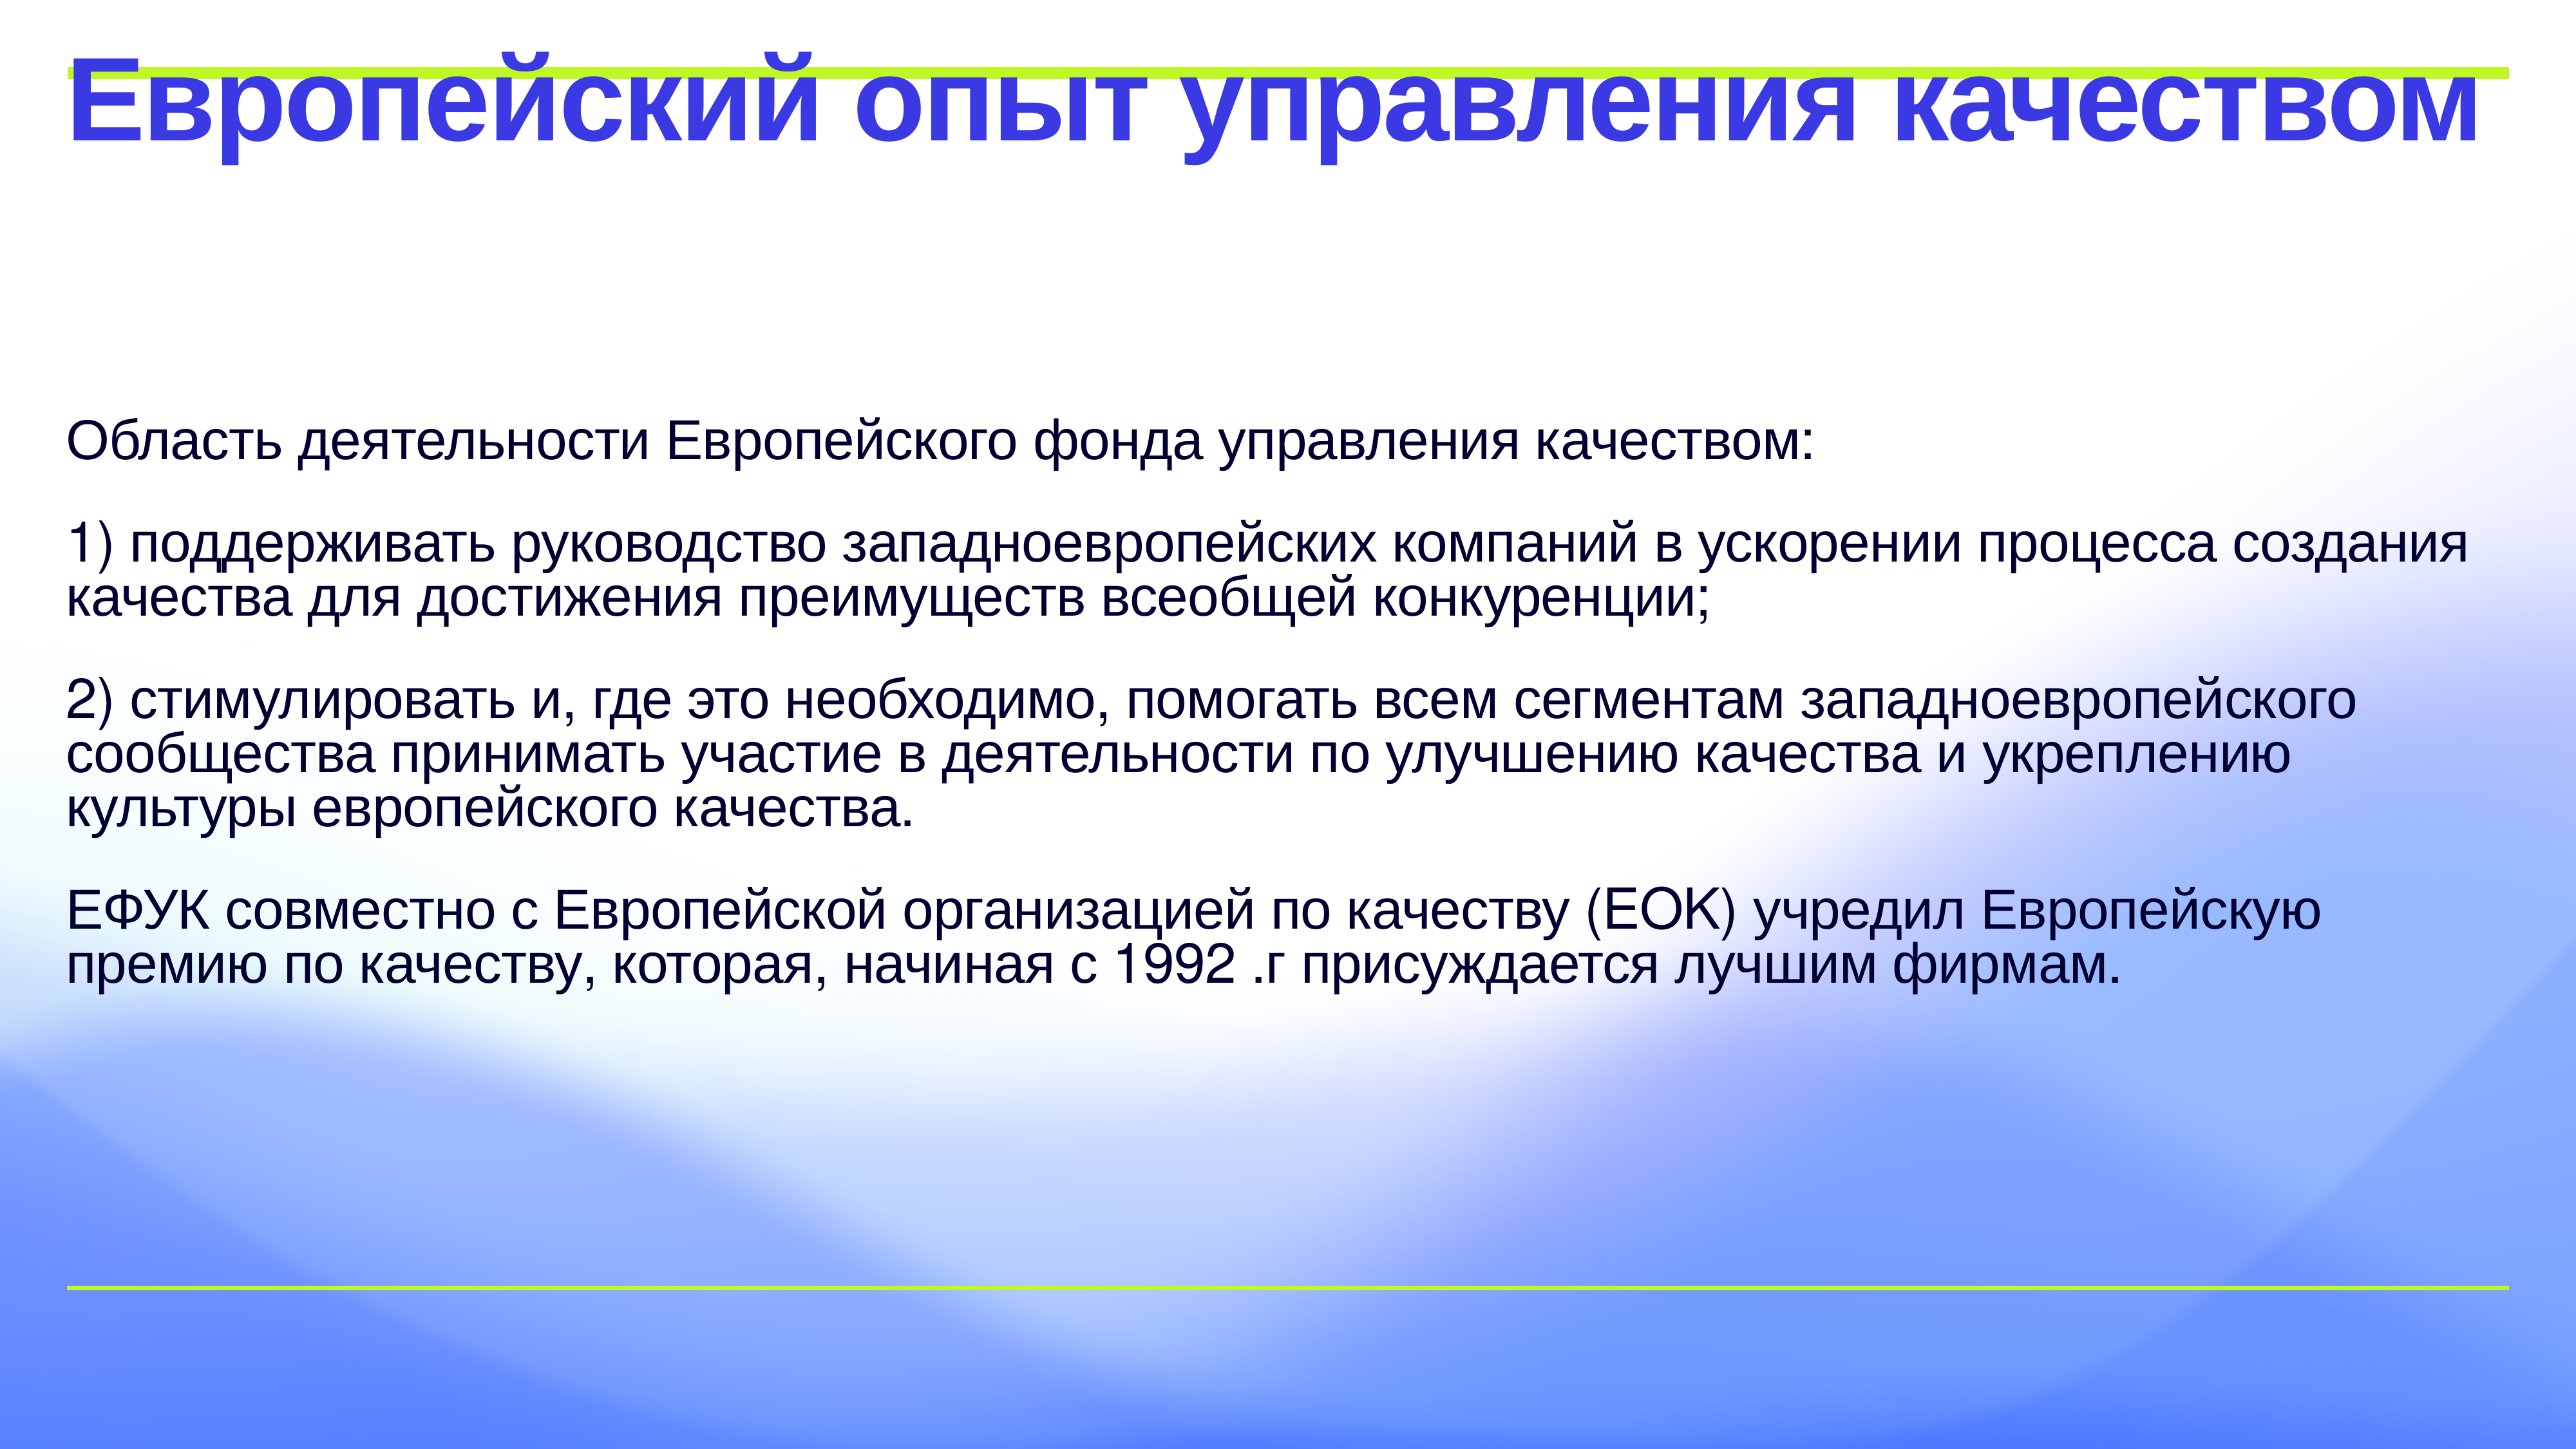

# Европейский опыт управления качеством
Область деятельности Европейского фонда управления качеством:
1) поддерживать руководство западноевропейских компаний в ускорении процесса создания качества для достижения преимуществ всеобщей конкуренции;
2) стимулировать и, где это необходимо, помогать всем сегментам западноевропейского сообщества принимать участие в деятельности по улучшению качества и укреплению культуры европейского качества.
ЕФУК совместно с Европейской организацией по качеству (EOK) учредил Европейскую премию по качеству, которая, начиная с 1992 .г присуждается лучшим фирмам.
21